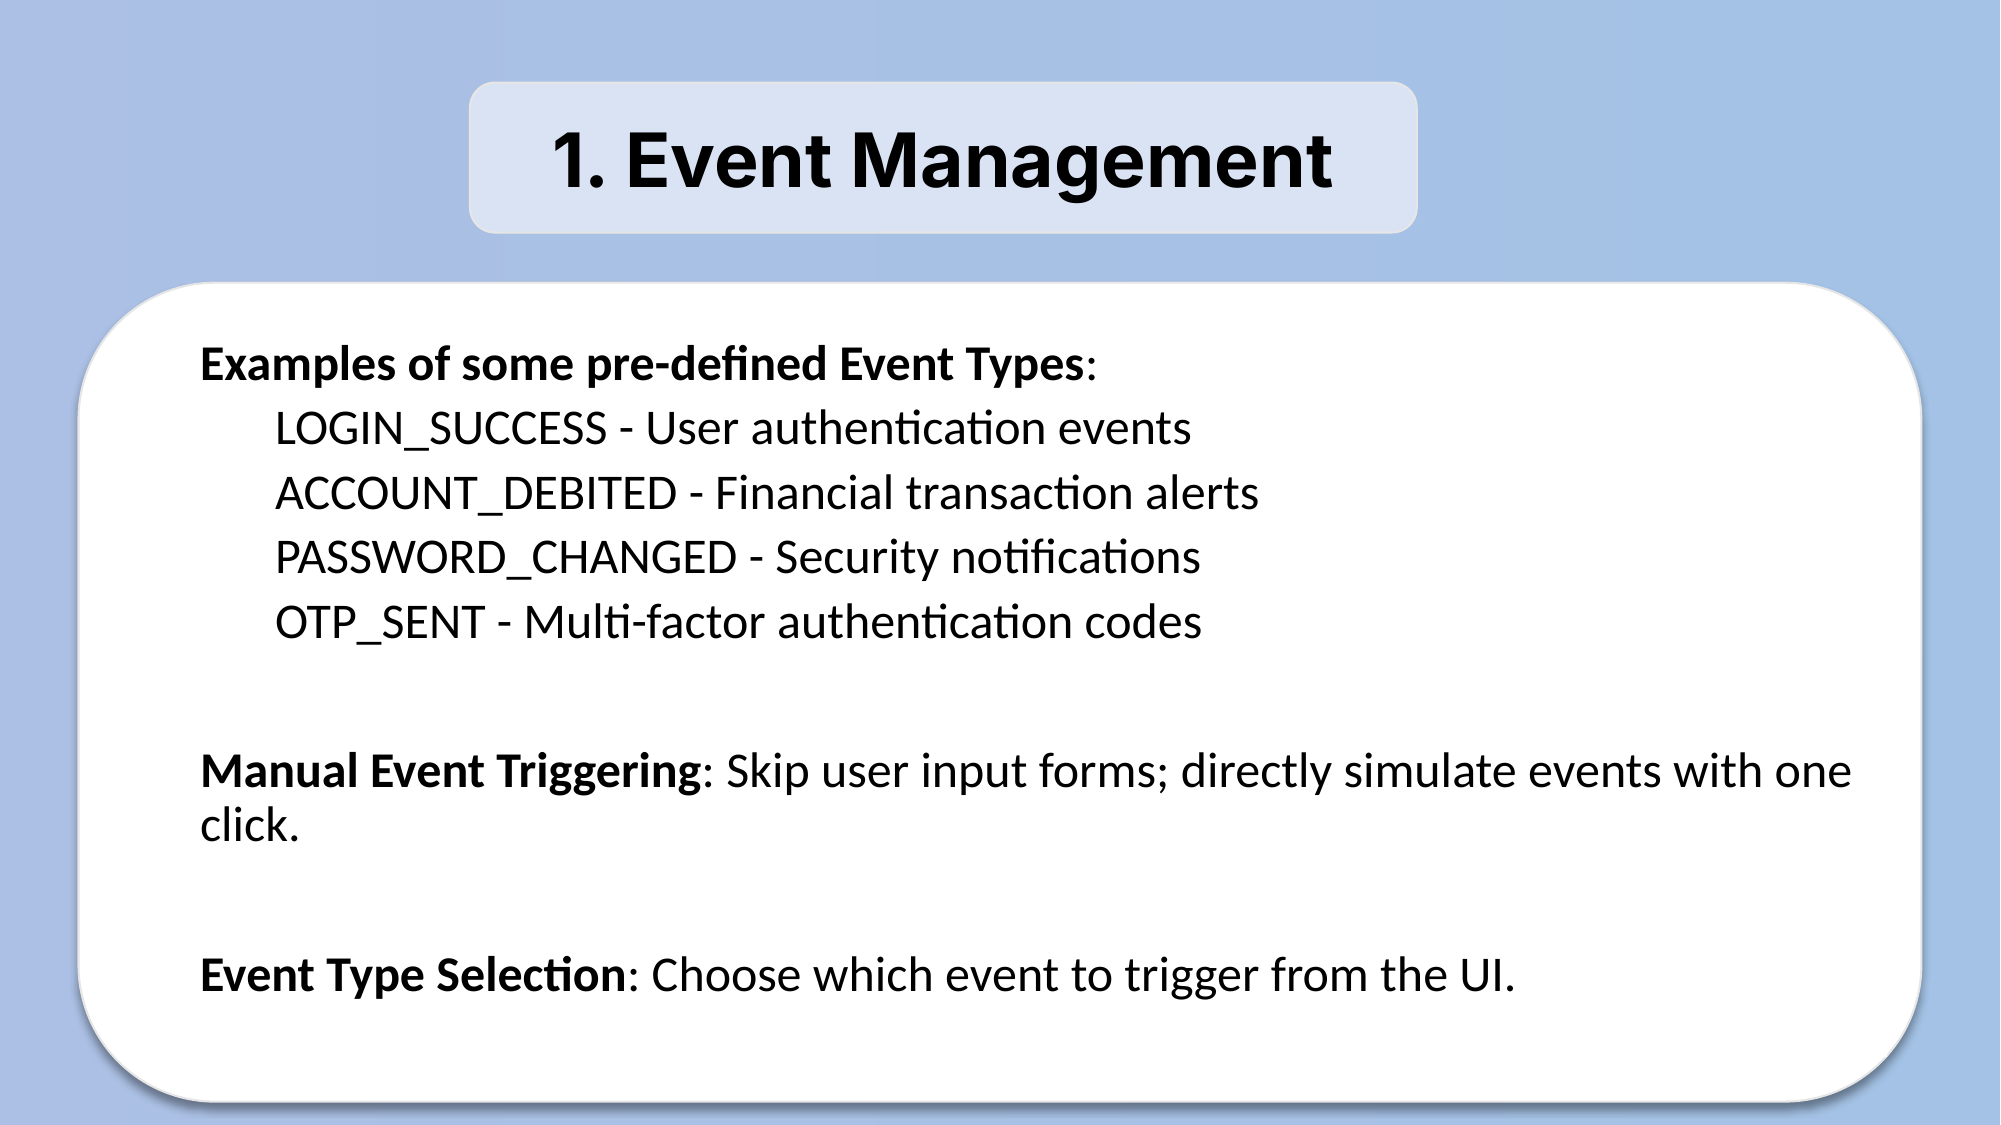

1. Event Management

Examples of some pre-defined Event Types:
LOGIN_SUCCESS - User authentication events
ACCOUNT_DEBITED - Financial transaction alerts
PASSWORD_CHANGED - Security notifications
OTP_SENT - Multi-factor authentication codes

Manual Event Triggering: Skip user input forms; directly simulate events with one click.

Event Type Selection: Choose which event to trigger from the UI.